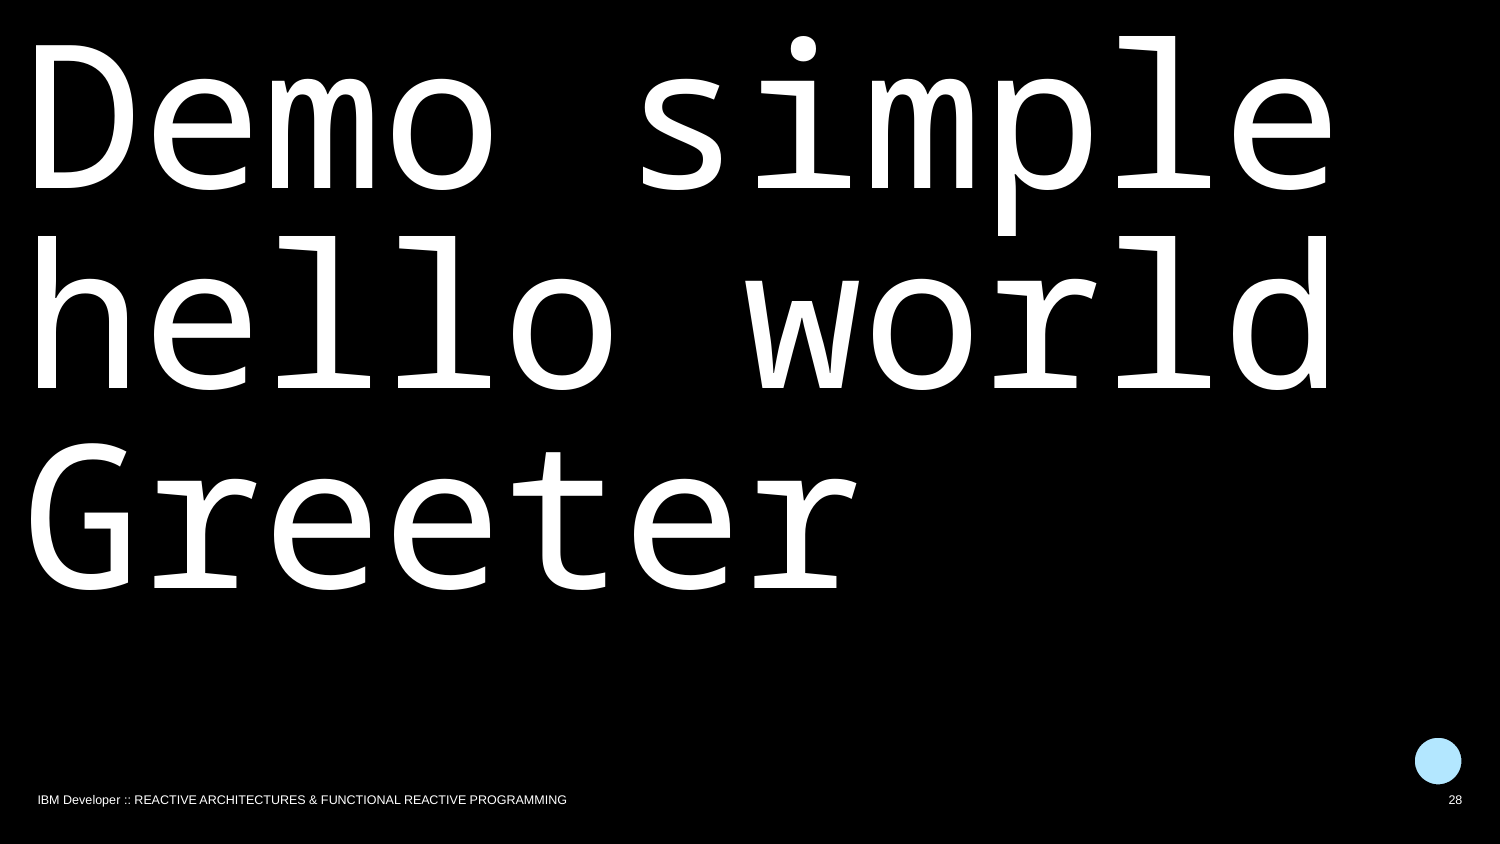

# Demo simple hello world Greeter

IBM Developer :: REACTIVE ARCHITECTURES & FUNCTIONAL REACTIVE PROGRAMMING
28